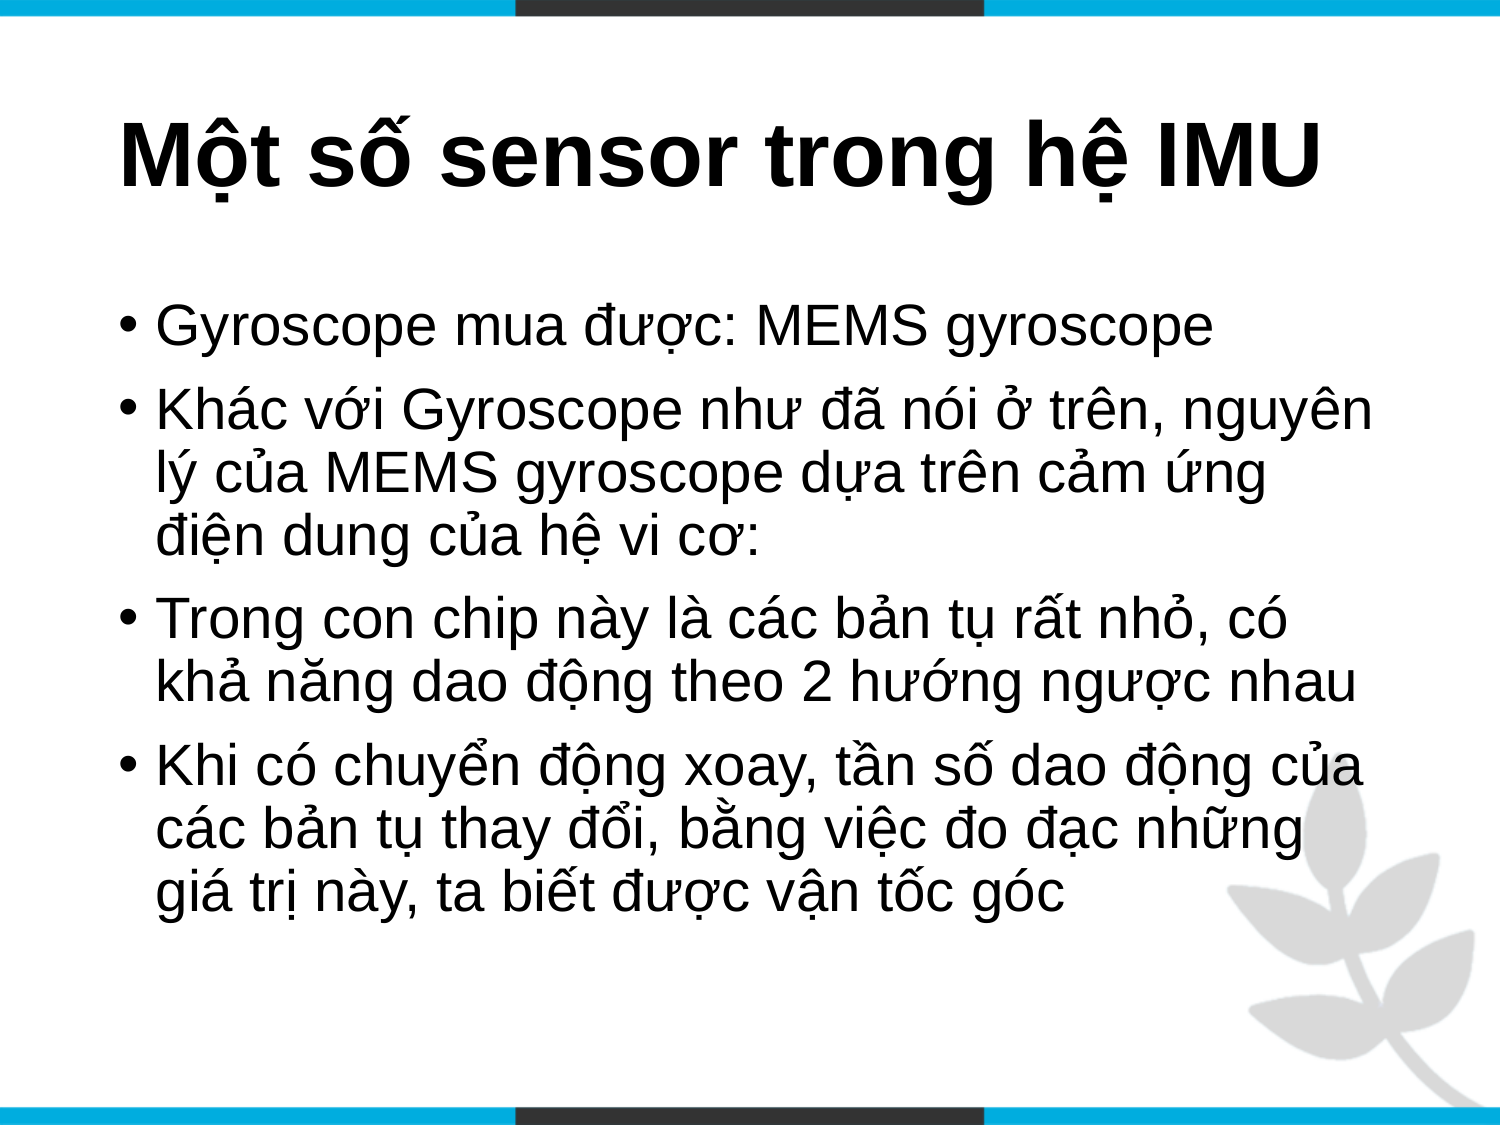

# Một số sensor trong hệ IMU
Gyroscope mua được: MEMS gyroscope
Khác với Gyroscope như đã nói ở trên, nguyên lý của MEMS gyroscope dựa trên cảm ứng điện dung của hệ vi cơ:
Trong con chip này là các bản tụ rất nhỏ, có khả năng dao động theo 2 hướng ngược nhau
Khi có chuyển động xoay, tần số dao động của các bản tụ thay đổi, bằng việc đo đạc những giá trị này, ta biết được vận tốc góc